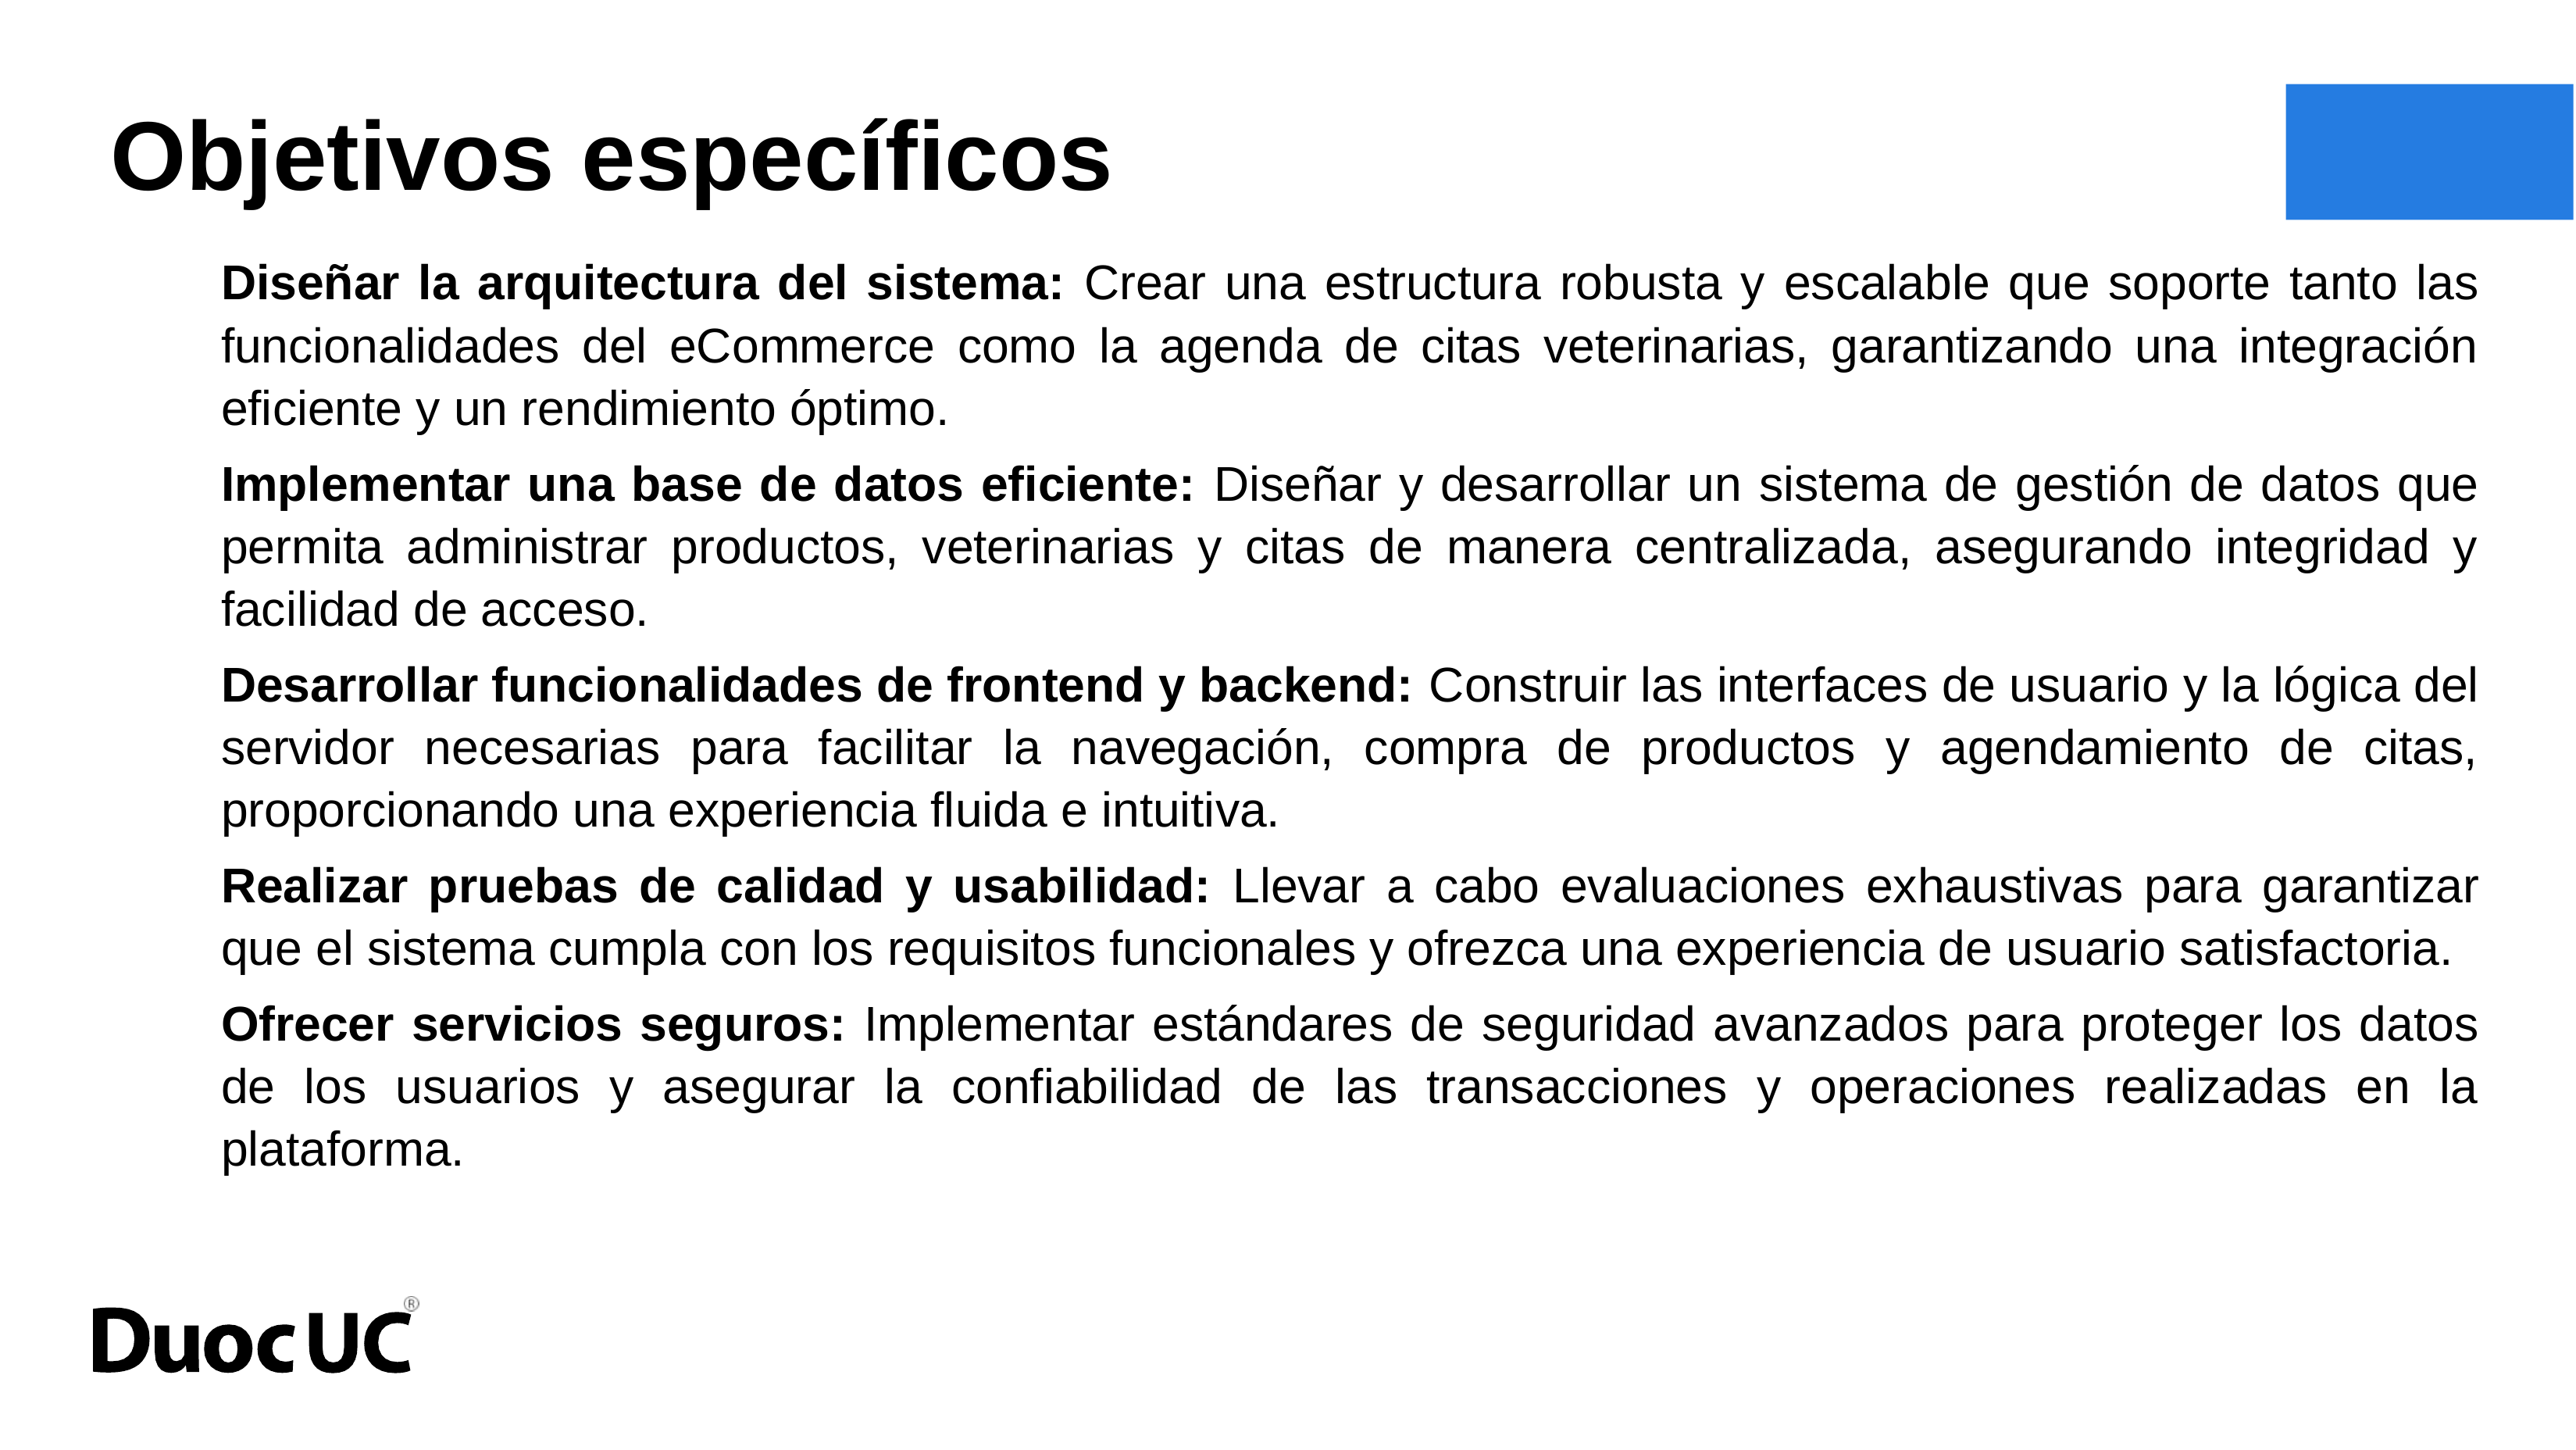

Objetivos específicos
Diseñar la arquitectura del sistema: Crear una estructura robusta y escalable que soporte tanto las funcionalidades del eCommerce como la agenda de citas veterinarias, garantizando una integración eficiente y un rendimiento óptimo.
Implementar una base de datos eficiente: Diseñar y desarrollar un sistema de gestión de datos que permita administrar productos, veterinarias y citas de manera centralizada, asegurando integridad y facilidad de acceso.
Desarrollar funcionalidades de frontend y backend: Construir las interfaces de usuario y la lógica del servidor necesarias para facilitar la navegación, compra de productos y agendamiento de citas, proporcionando una experiencia fluida e intuitiva.
Realizar pruebas de calidad y usabilidad: Llevar a cabo evaluaciones exhaustivas para garantizar que el sistema cumpla con los requisitos funcionales y ofrezca una experiencia de usuario satisfactoria.
Ofrecer servicios seguros: Implementar estándares de seguridad avanzados para proteger los datos de los usuarios y asegurar la confiabilidad de las transacciones y operaciones realizadas en la plataforma.